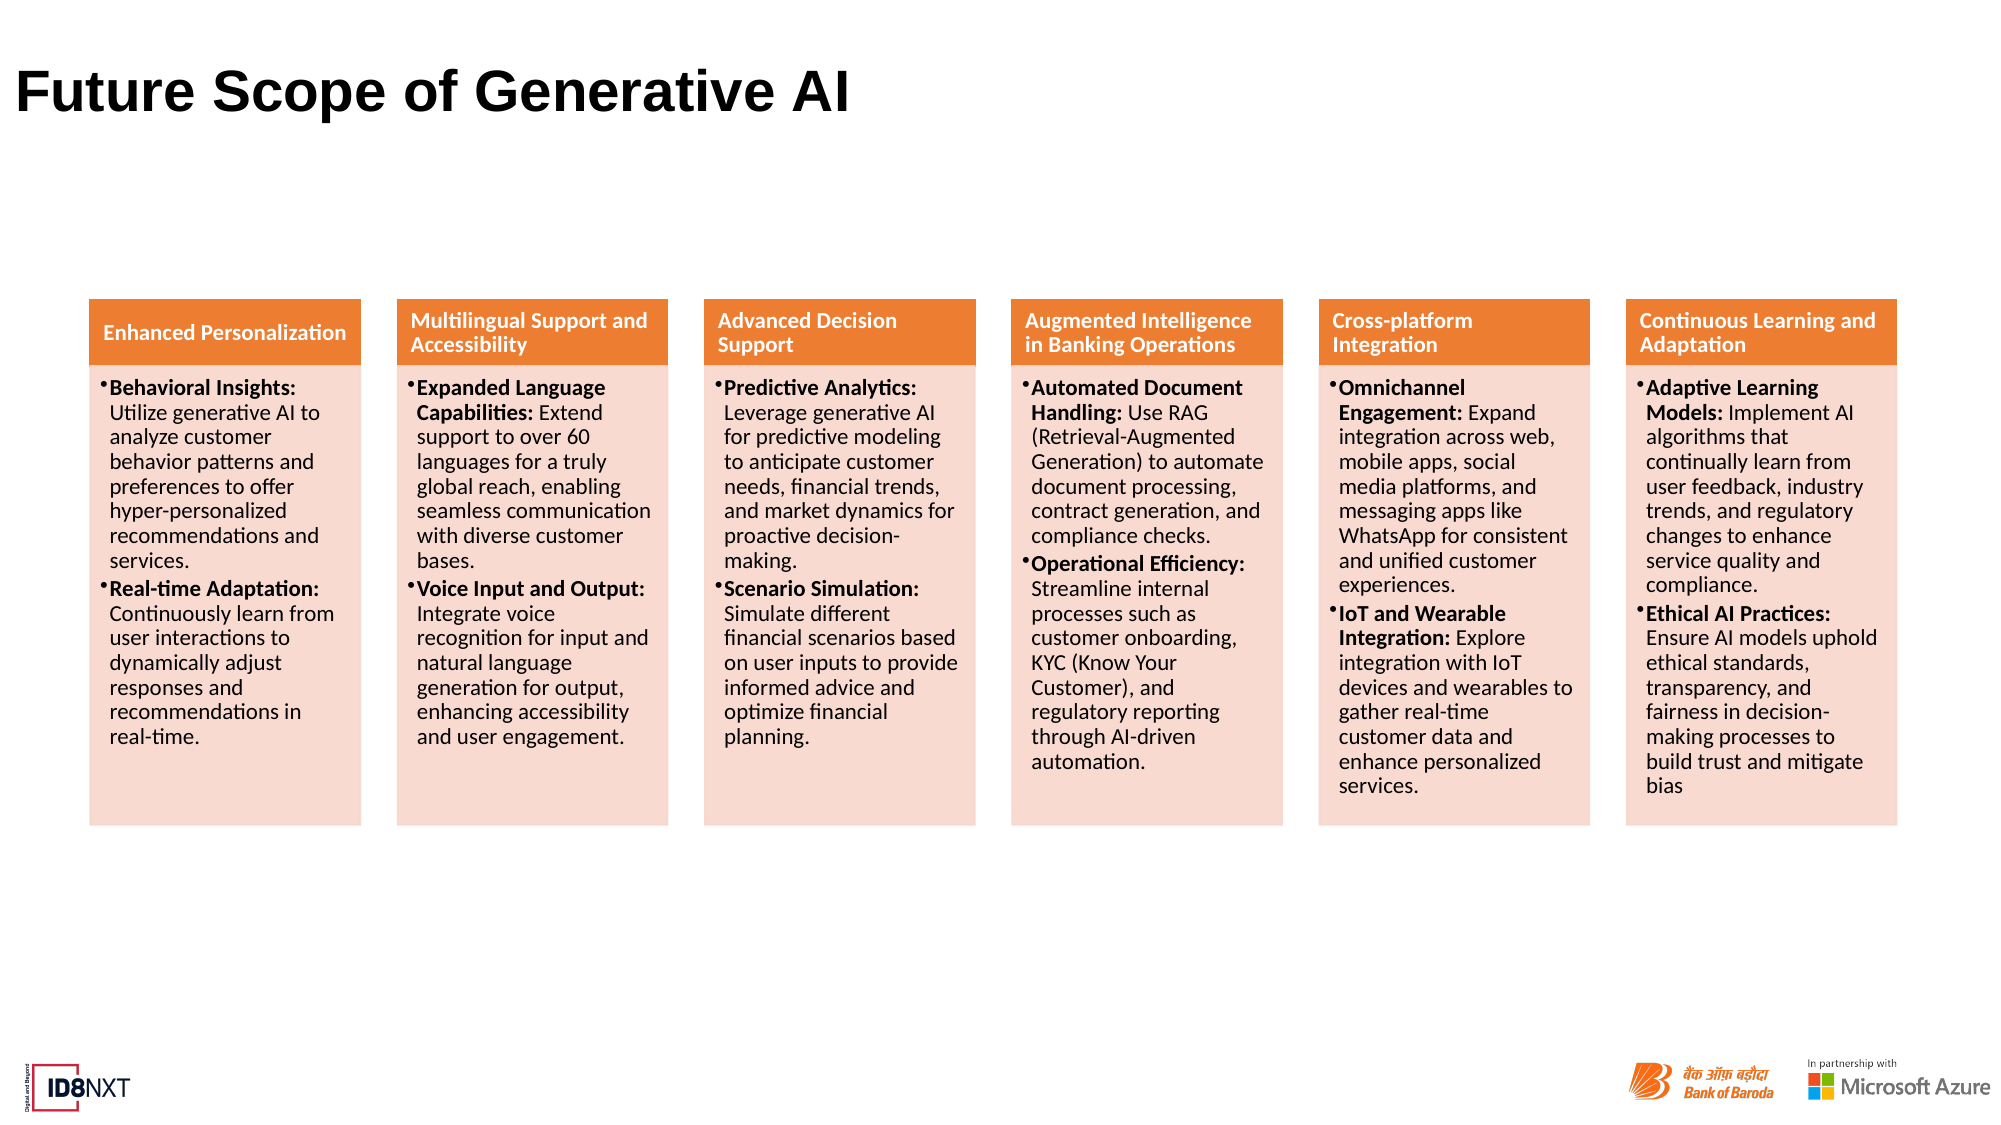

# Future Scope of Generative AI
Enhanced Personalization
Behavioral Insights: Utilize generative AI to analyze customer behavior patterns and preferences to offer hyper-personalized recommendations and services.
Real-time Adaptation: Continuously learn from user interactions to dynamically adjust responses and recommendations in real-time.
Multilingual Support and Accessibility
Expanded Language Capabilities: Extend support to over 60 languages for a truly global reach, enabling seamless communication with diverse customer bases.
Voice Input and Output: Integrate voice recognition for input and natural language generation for output, enhancing accessibility and user engagement.
Advanced Decision Support
Predictive Analytics: Leverage generative AI for predictive modeling to anticipate customer needs, financial trends, and market dynamics for proactive decision-making.
Scenario Simulation: Simulate different financial scenarios based on user inputs to provide informed advice and optimize financial planning.
Augmented Intelligence in Banking Operations
Automated Document Handling: Use RAG (Retrieval-Augmented Generation) to automate document processing, contract generation, and compliance checks.
Operational Efficiency: Streamline internal processes such as customer onboarding, KYC (Know Your Customer), and regulatory reporting through AI-driven automation.
Cross-platform Integration
Omnichannel Engagement: Expand integration across web, mobile apps, social media platforms, and messaging apps like WhatsApp for consistent and unified customer experiences.
IoT and Wearable Integration: Explore integration with IoT devices and wearables to gather real-time customer data and enhance personalized services.
Continuous Learning and Adaptation
Adaptive Learning Models: Implement AI algorithms that continually learn from user feedback, industry trends, and regulatory changes to enhance service quality and compliance.
Ethical AI Practices: Ensure AI models uphold ethical standards, transparency, and fairness in decision-making processes to build trust and mitigate bias